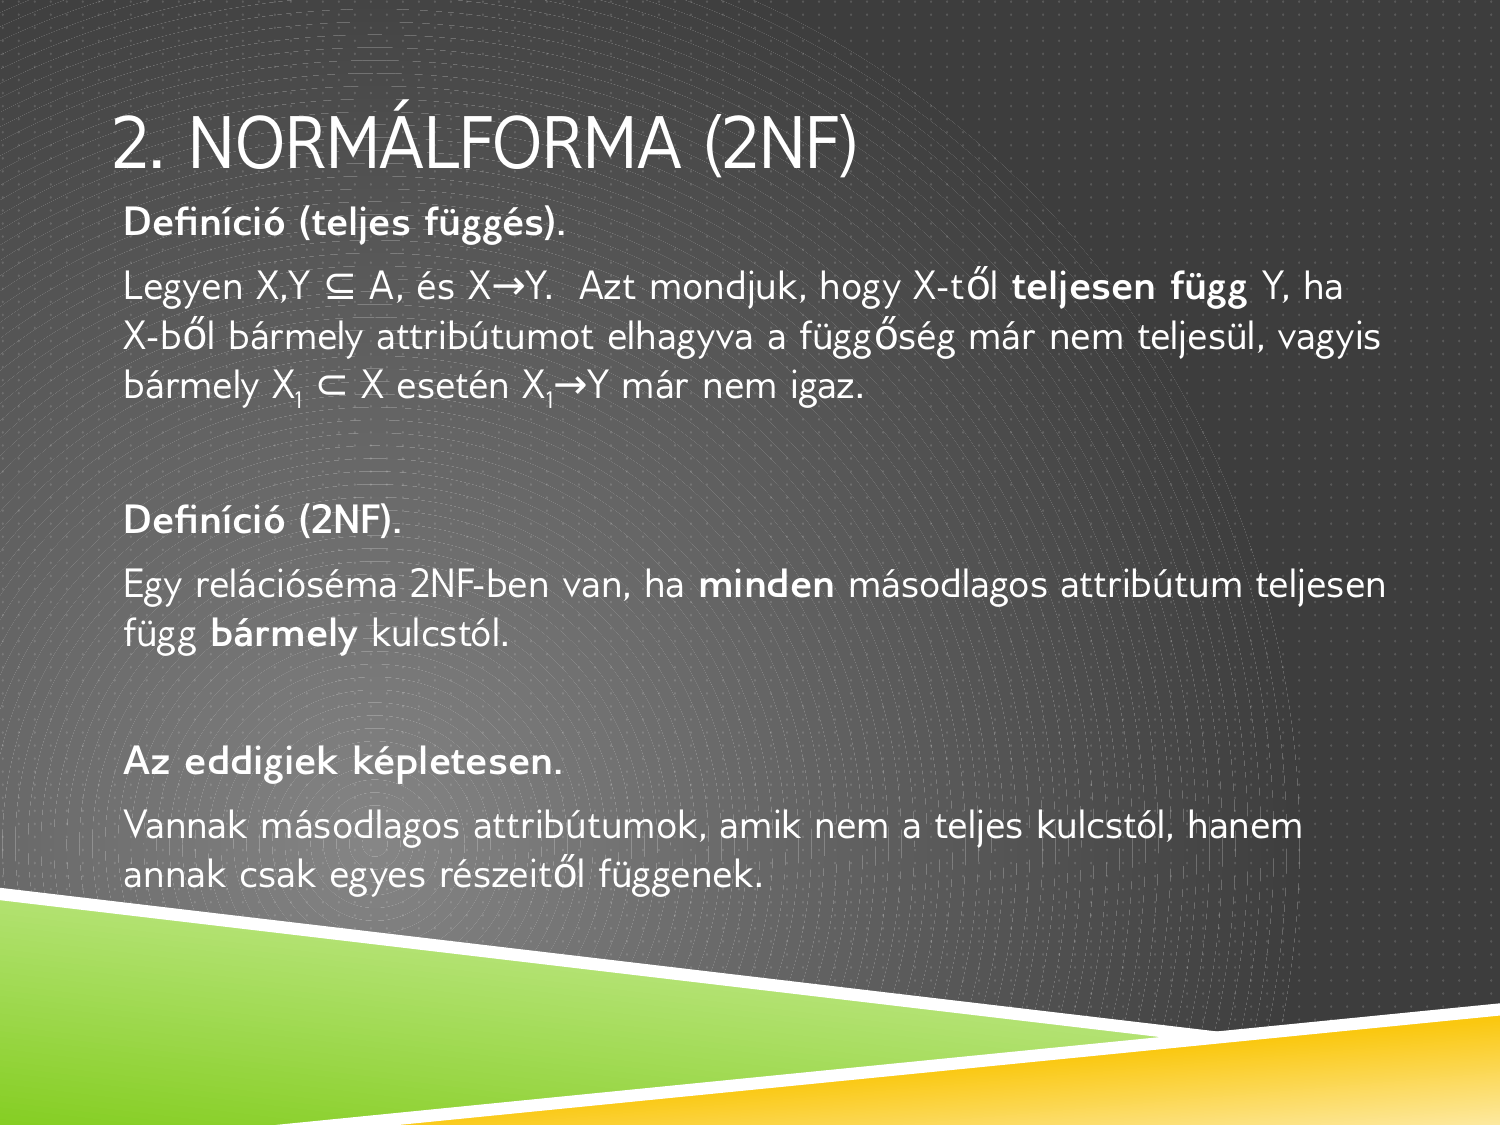

# 2. normálforma (2NF)
Definíció (teljes függés).
Legyen X,Y ⊆ A, és X→Y.  Azt mondjuk, hogy X-től teljesen függ Y, ha X-ből bármely attribútumot elhagyva a függőség már nem teljesül, vagyis bármely X1 ⊂ X esetén X1→Y már nem igaz.

Definíció (2NF).
Egy relációséma 2NF-ben van, ha minden másodlagos attribútum teljesen függ bármely kulcstól.

Az eddigiek képletesen.
Vannak másodlagos attribútumok, amik nem a teljes kulcstól, hanem annak csak egyes részeitől függenek.